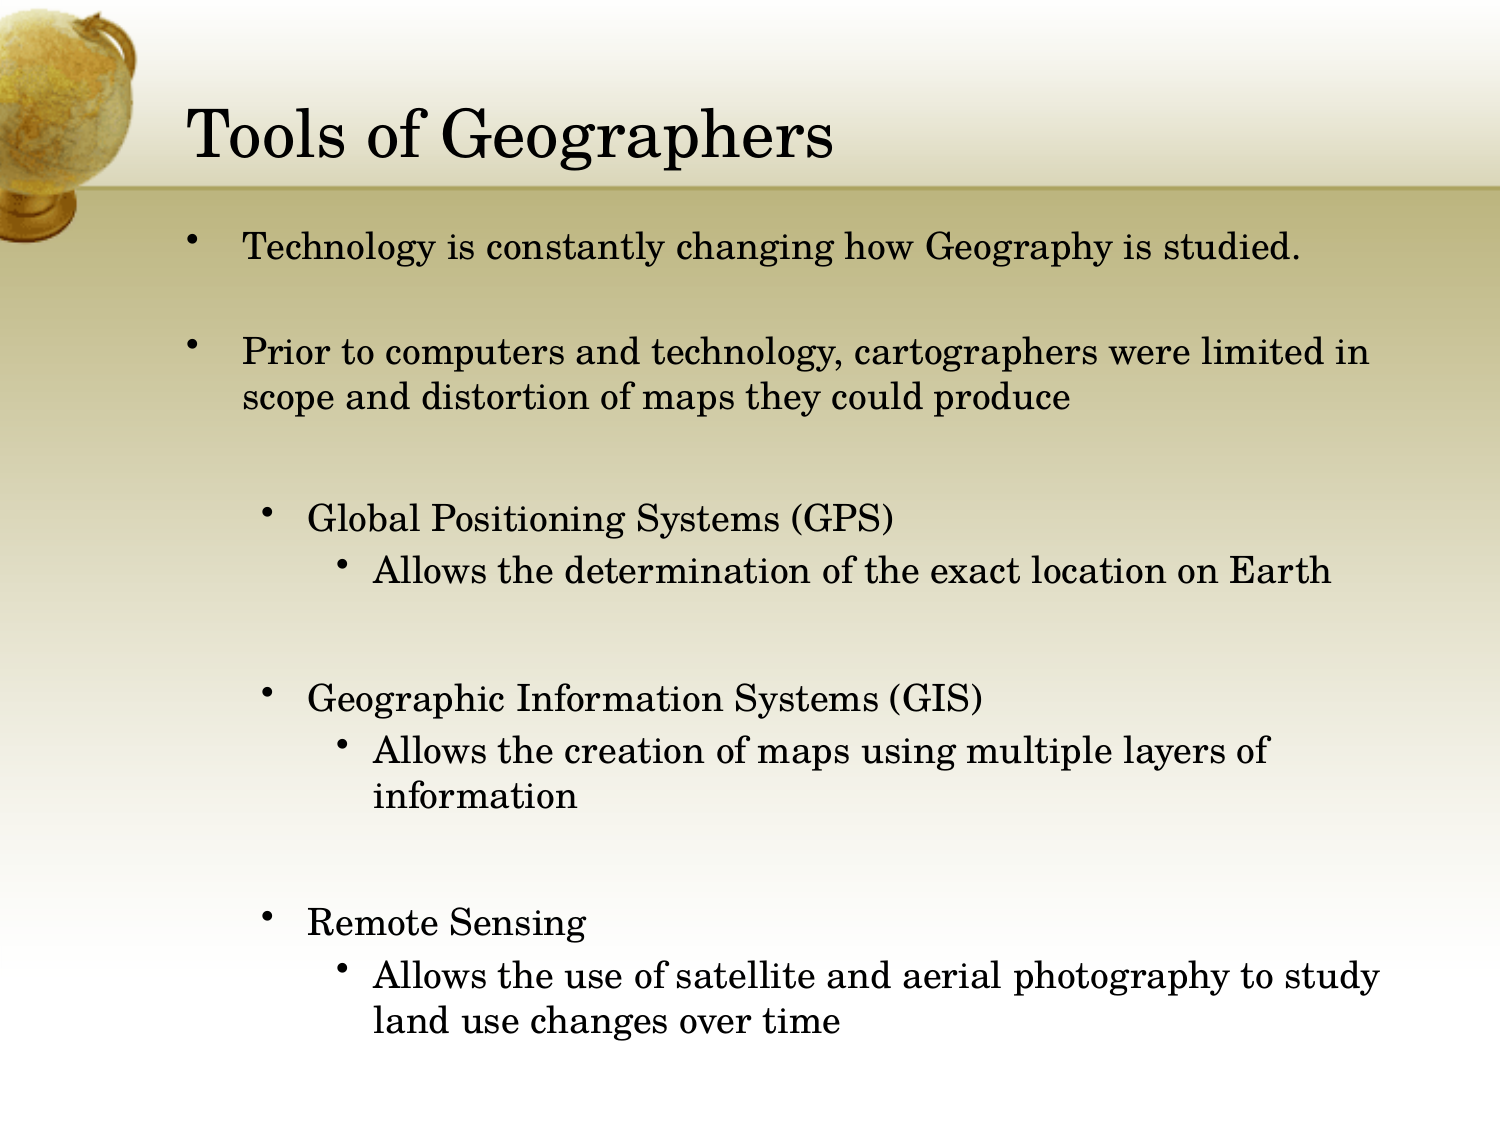

# Tools of Geographers
Technology is constantly changing how Geography is studied.

Prior to computers and technology, cartographers were limited in scope and distortion of maps they could produce

Global Positioning Systems (GPS)
Allows the determination of the exact location on Earth

Geographic Information Systems (GIS)
Allows the creation of maps using multiple layers of information

Remote Sensing
Allows the use of satellite and aerial photography to study land use changes over time